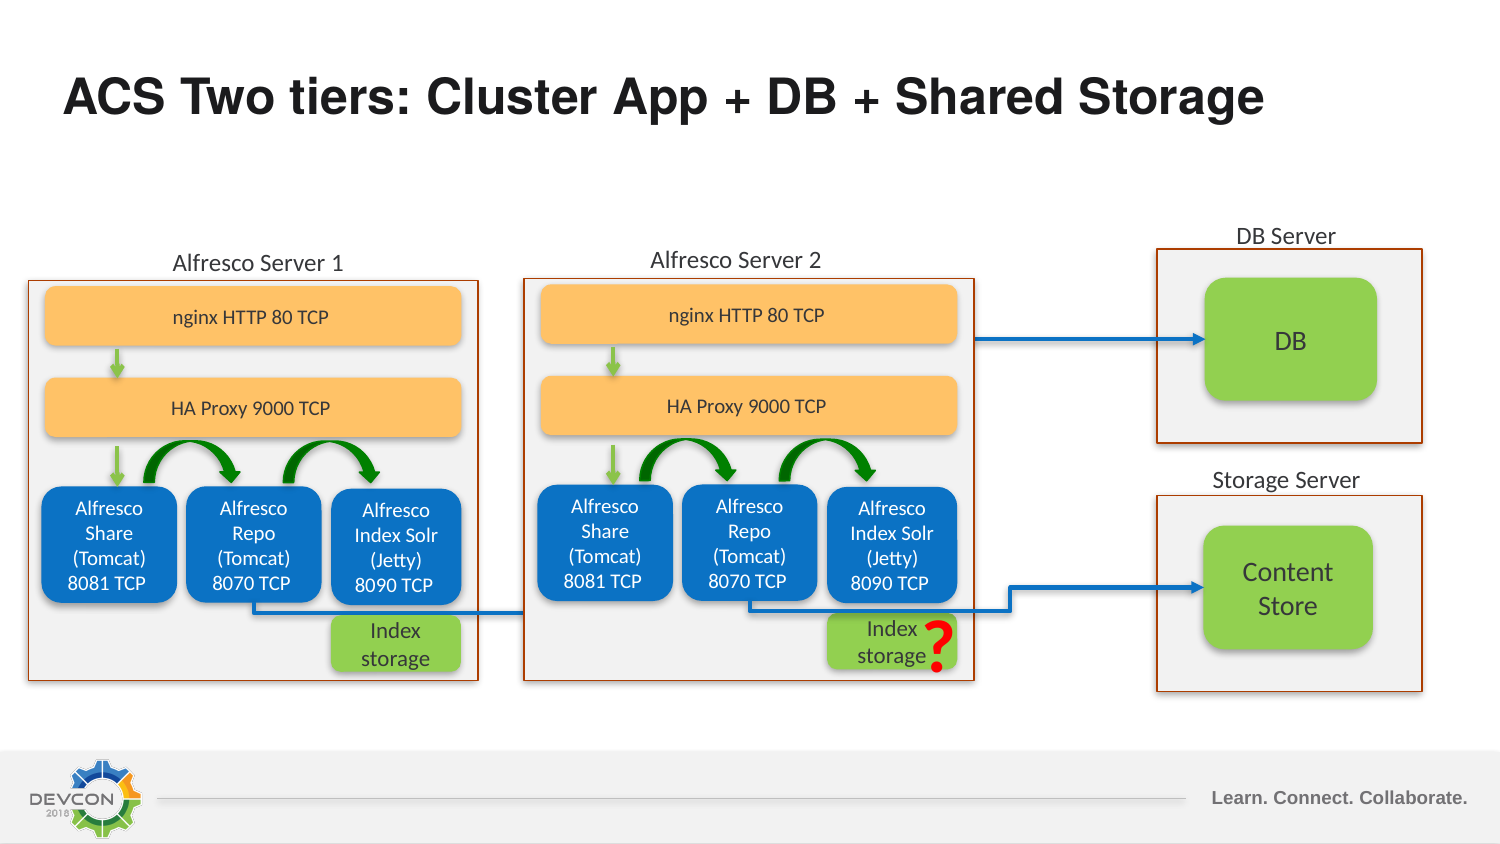

ACS Two tiers: Cluster App + DB + Shared Storage
DB Server
Alfresco Server 2
Alfresco Server 1

DB

nginx HTTP 80 TCP
nginx HTTP 80 TCP
HA Proxy 9000 TCP
HA Proxy 9000 TCP

Storage Server
Alfresco Repo (Tomcat) 8070 TCP
Alfresco Share (Tomcat) 8081 TCP
Alfresco Repo (Tomcat) 8070 TCP
Alfresco Share (Tomcat) 8081 TCP
Alfresco Index Solr (Jetty) 8090 TCP
Alfresco Index Solr (Jetty) 8090 TCP

Content Store
?
Index storage
Index storage